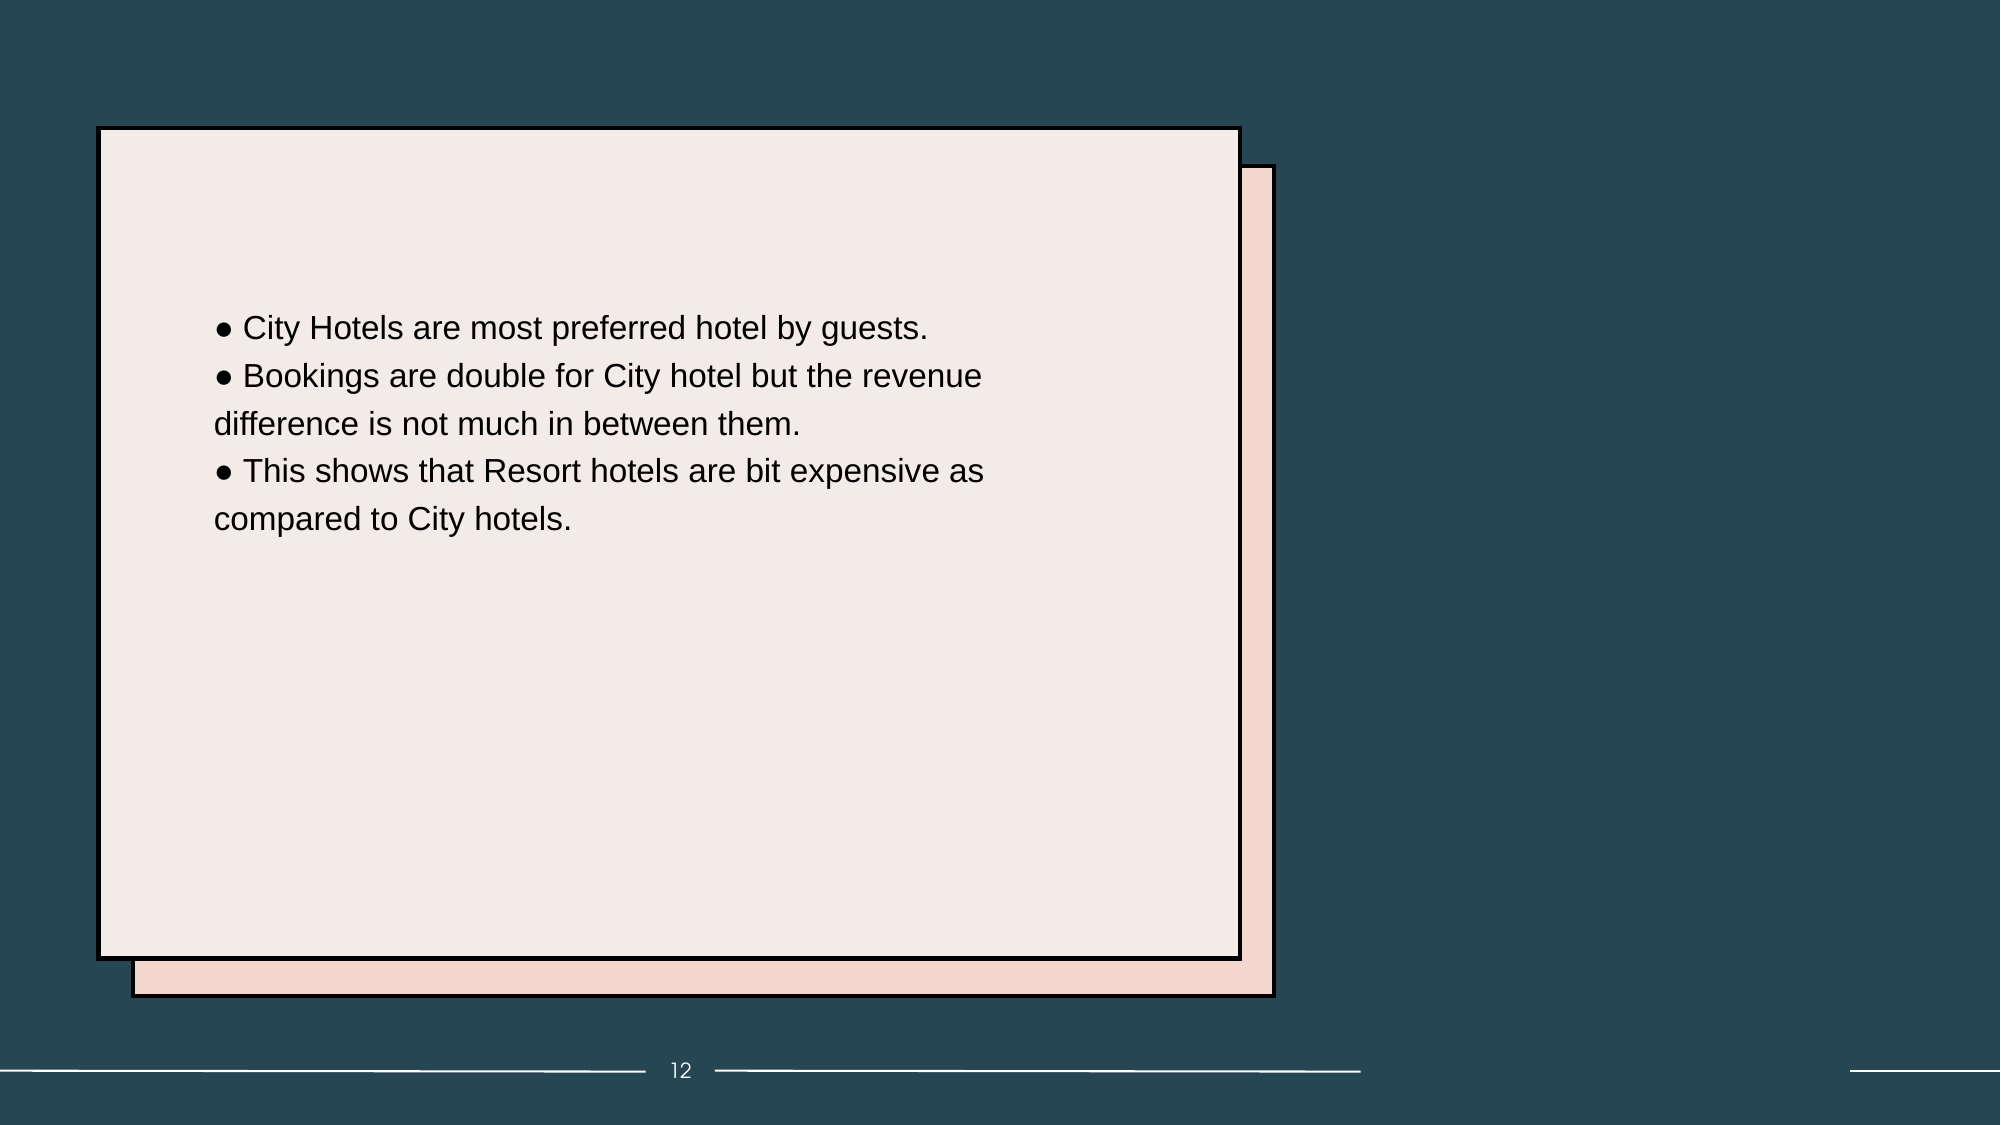

● City Hotels are most preferred hotel by guests.
● Bookings are double for City hotel but the revenue difference is not much in between them.
● This shows that Resort hotels are bit expensive as compared to City hotels.
12